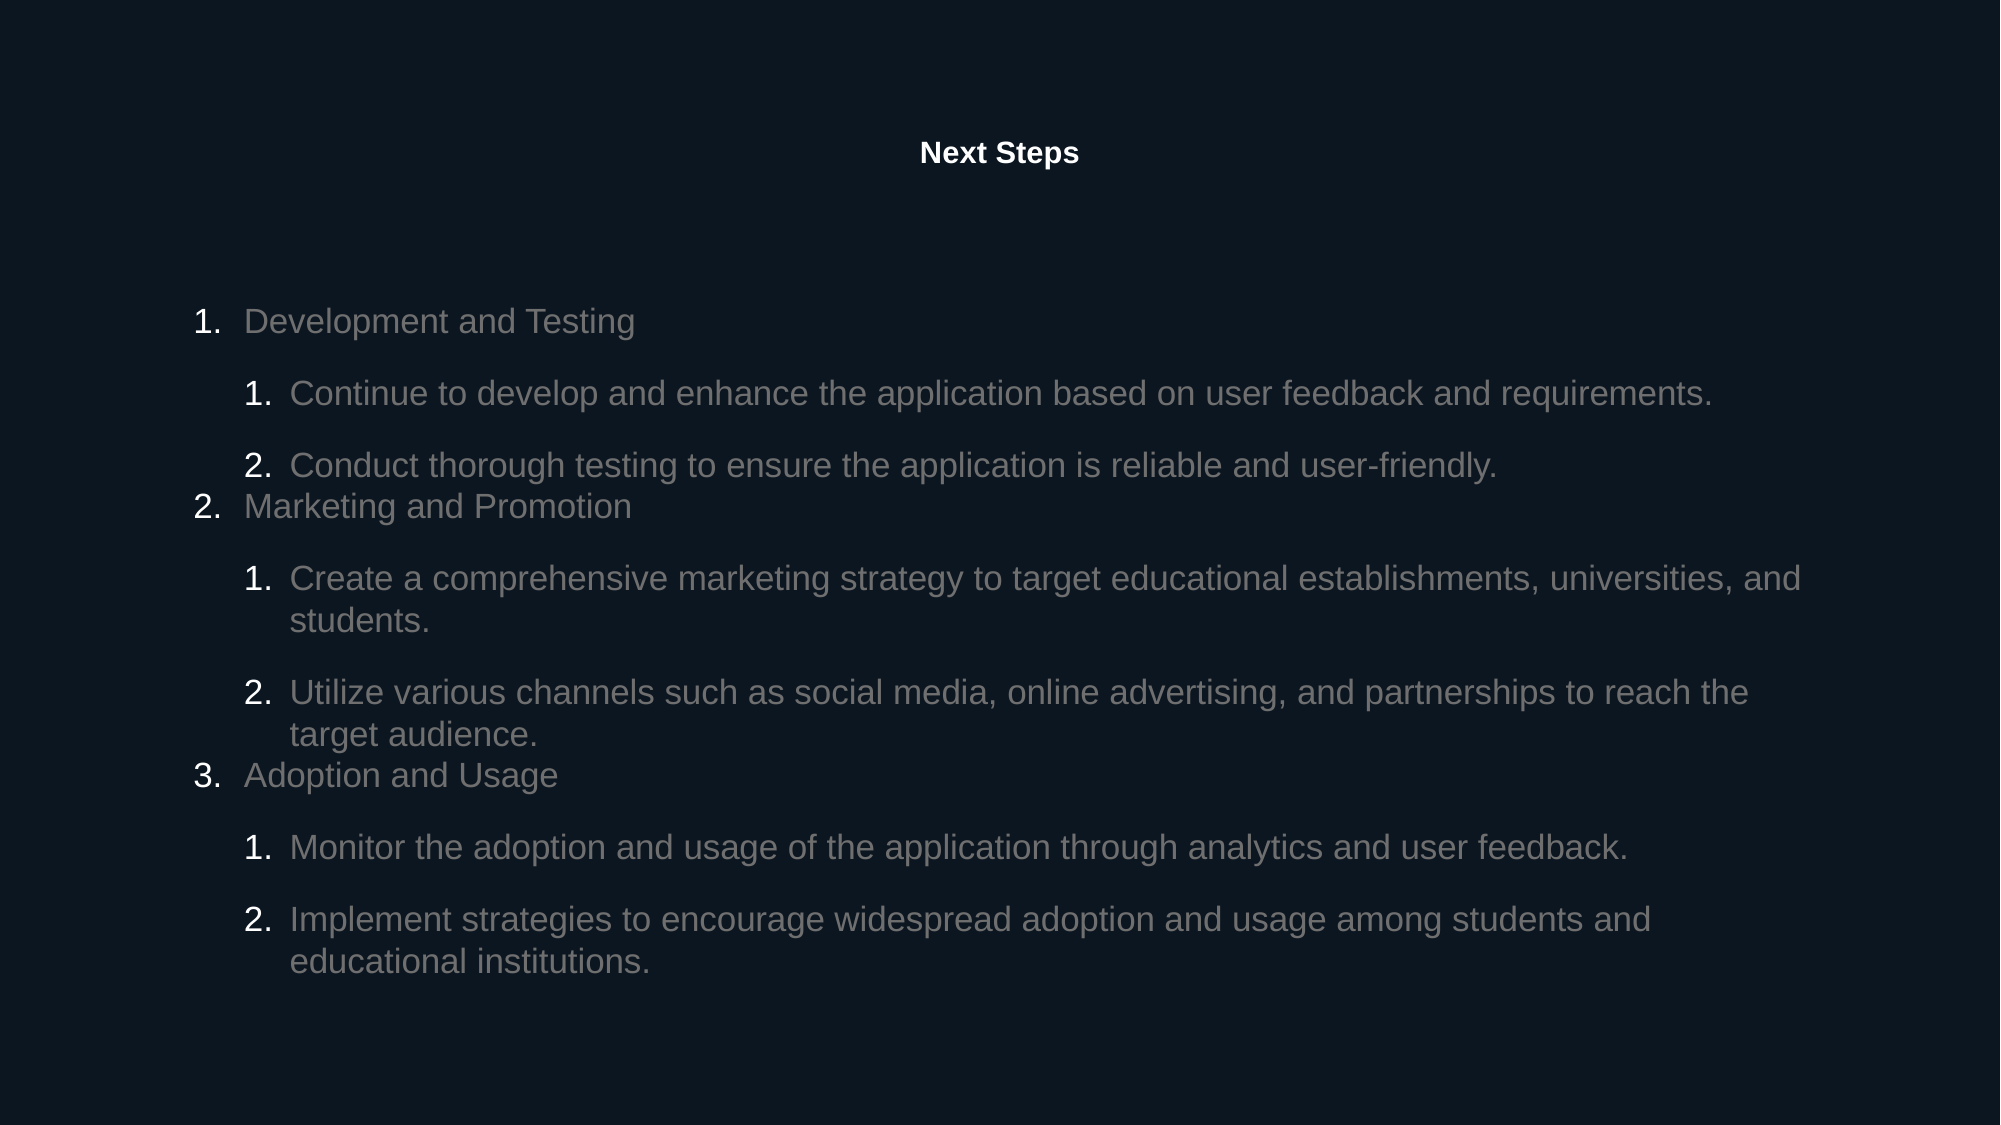

# Next Steps
Development and Testing
Continue to develop and enhance the application based on user feedback and requirements.
Conduct thorough testing to ensure the application is reliable and user-friendly.
Marketing and Promotion
Create a comprehensive marketing strategy to target educational establishments, universities, and students.
Utilize various channels such as social media, online advertising, and partnerships to reach the target audience.
Adoption and Usage
Monitor the adoption and usage of the application through analytics and user feedback.
Implement strategies to encourage widespread adoption and usage among students and educational institutions.